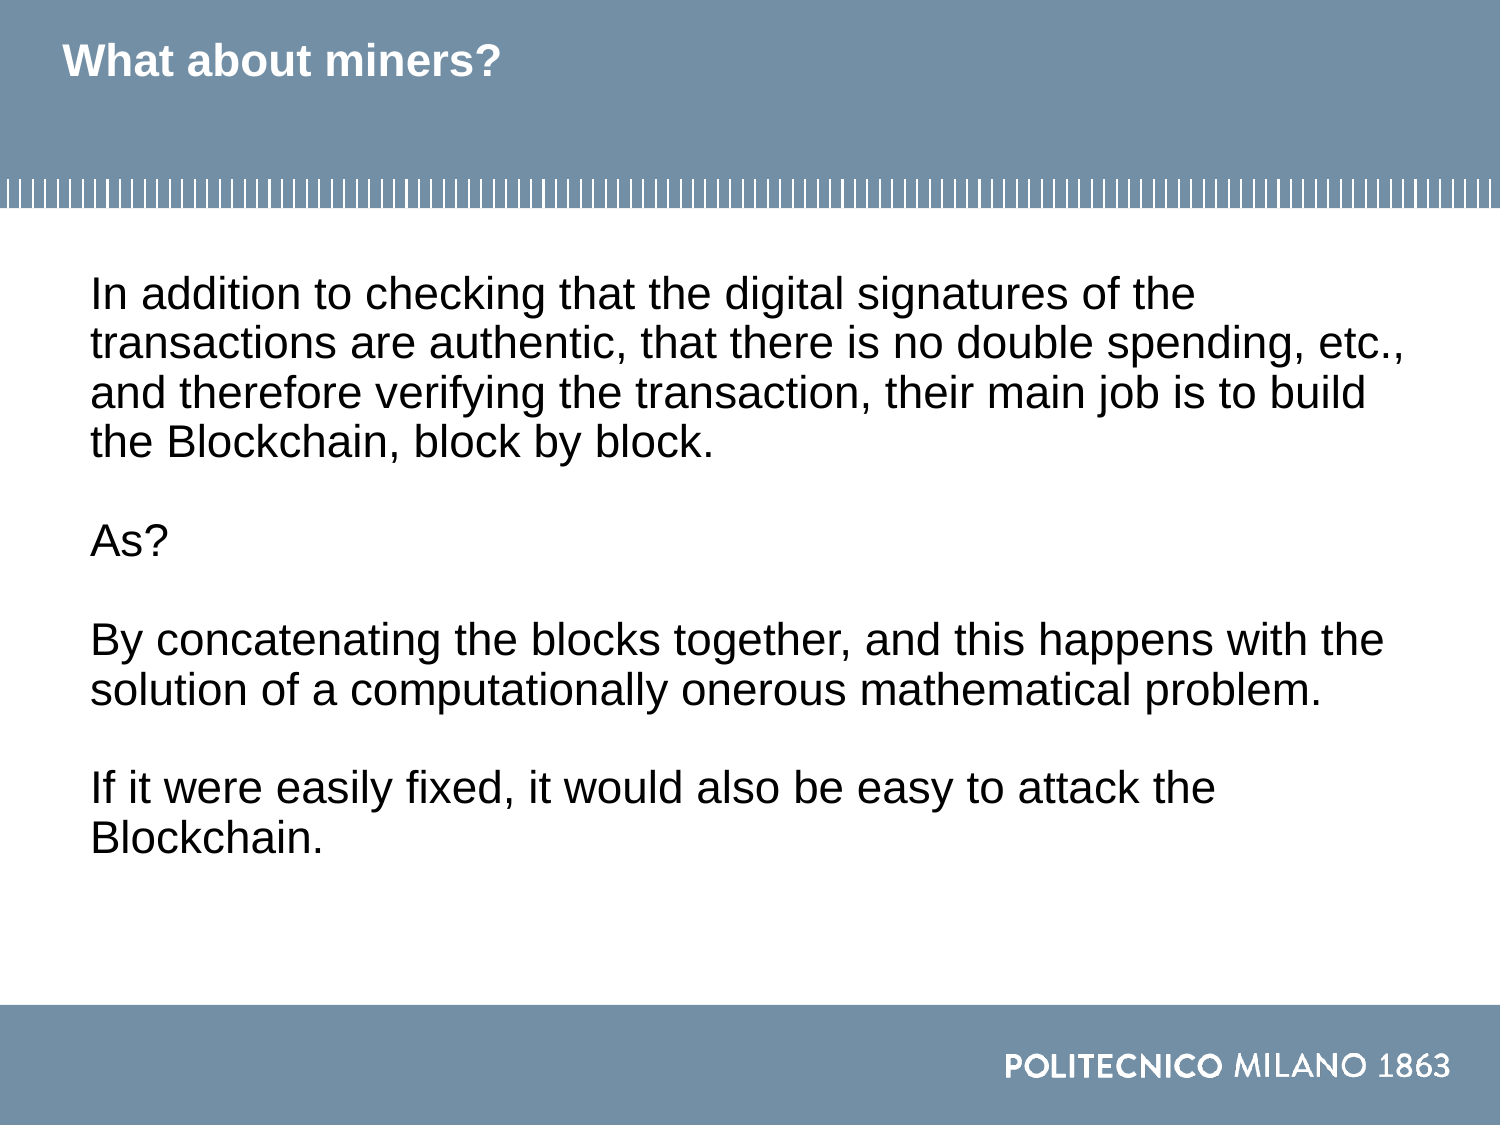

# What about miners?
In addition to checking that the digital signatures of the transactions are authentic, that there is no double spending, etc., and therefore verifying the transaction, their main job is to build the Blockchain, block by block.

As?

By concatenating the blocks together, and this happens with the solution of a computationally onerous mathematical problem.

If it were easily fixed, it would also be easy to attack the Blockchain.